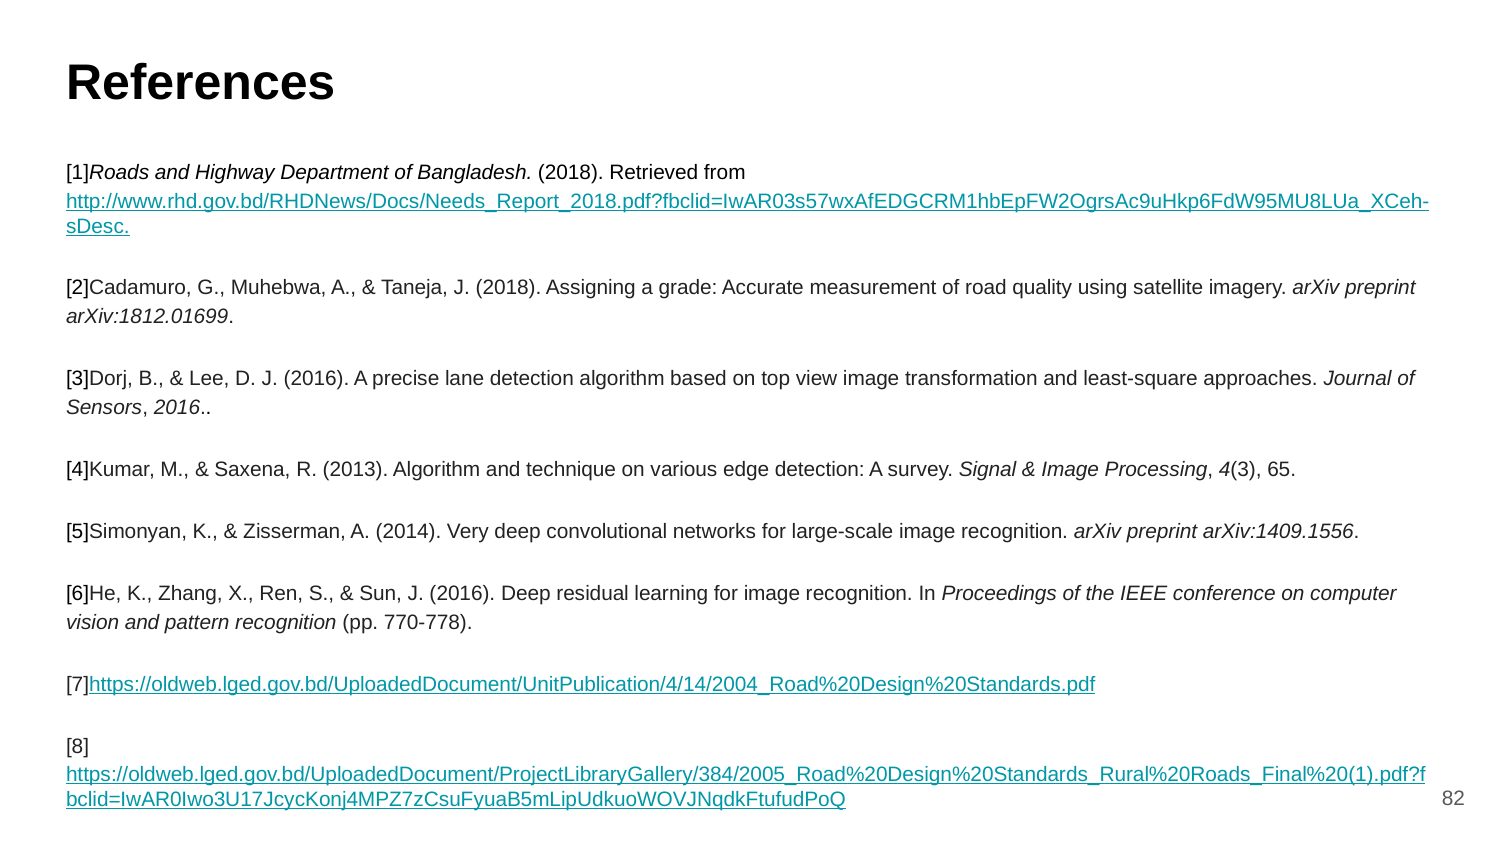

# References
[1]Roads and Highway Department of Bangladesh. (2018). Retrieved from http://www.rhd.gov.bd/RHDNews/Docs/Needs_Report_2018.pdf?fbclid=IwAR03s57wxAfEDGCRM1hbEpFW2OgrsAc9uHkp6FdW95MU8LUa_XCeh-sDesc.
[2]Cadamuro, G., Muhebwa, A., & Taneja, J. (2018). Assigning a grade: Accurate measurement of road quality using satellite imagery. arXiv preprint arXiv:1812.01699.
[3]Dorj, B., & Lee, D. J. (2016). A precise lane detection algorithm based on top view image transformation and least-square approaches. Journal of Sensors, 2016..
[4]Kumar, M., & Saxena, R. (2013). Algorithm and technique on various edge detection: A survey. Signal & Image Processing, 4(3), 65.
[5]Simonyan, K., & Zisserman, A. (2014). Very deep convolutional networks for large-scale image recognition. arXiv preprint arXiv:1409.1556.
[6]He, K., Zhang, X., Ren, S., & Sun, J. (2016). Deep residual learning for image recognition. In Proceedings of the IEEE conference on computer vision and pattern recognition (pp. 770-778).
[7]https://oldweb.lged.gov.bd/UploadedDocument/UnitPublication/4/14/2004_Road%20Design%20Standards.pdf
[8]https://oldweb.lged.gov.bd/UploadedDocument/ProjectLibraryGallery/384/2005_Road%20Design%20Standards_Rural%20Roads_Final%20(1).pdf?fbclid=IwAR0Iwo3U17JcycKonj4MPZ7zCsuFyuaB5mLipUdkuoWOVJNqdkFtufudPoQ
82